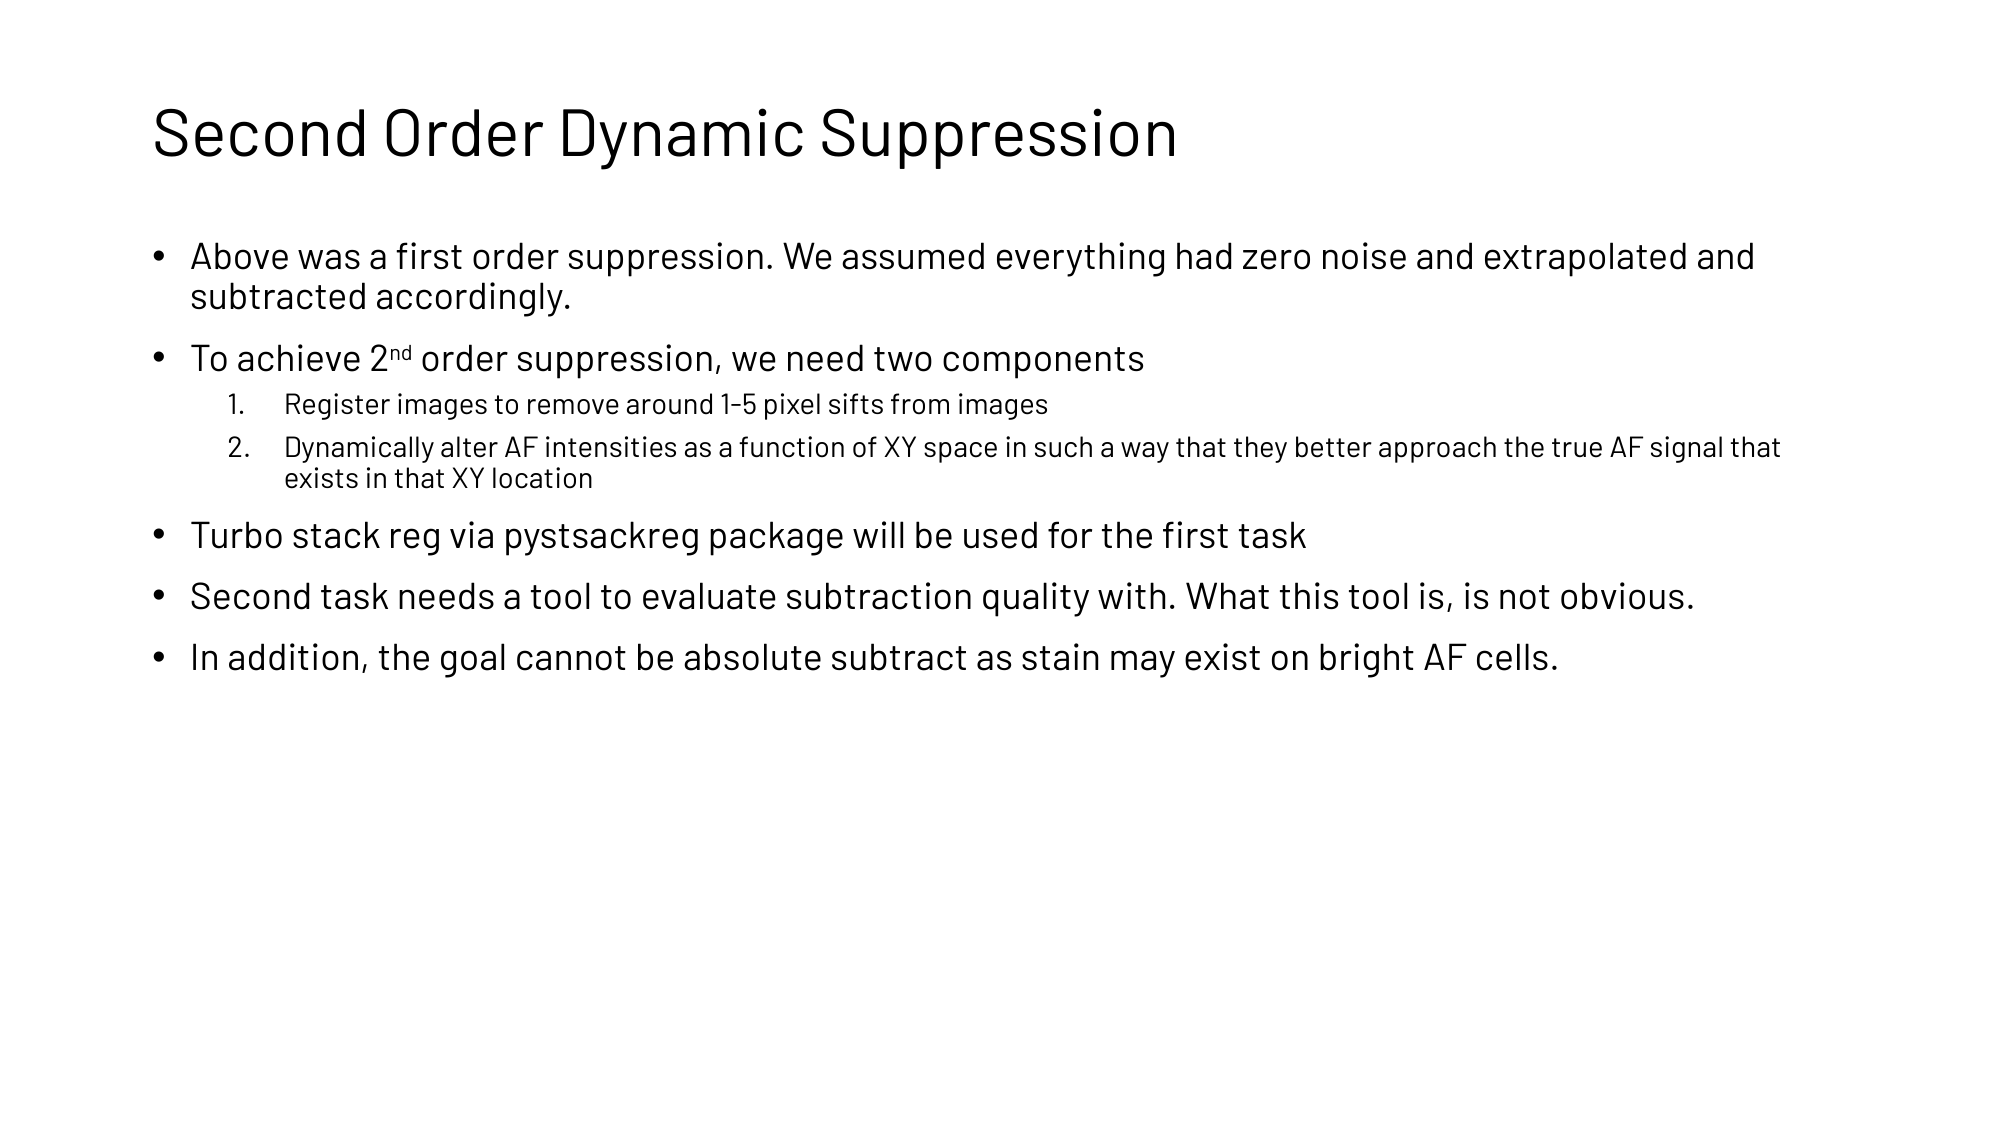

# Second Order Dynamic Suppression
Above was a first order suppression. We assumed everything had zero noise and extrapolated and subtracted accordingly.
To achieve 2nd order suppression, we need two components
Register images to remove around 1-5 pixel sifts from images
Dynamically alter AF intensities as a function of XY space in such a way that they better approach the true AF signal that exists in that XY location
Turbo stack reg via pystsackreg package will be used for the first task
Second task needs a tool to evaluate subtraction quality with. What this tool is, is not obvious.
In addition, the goal cannot be absolute subtract as stain may exist on bright AF cells.